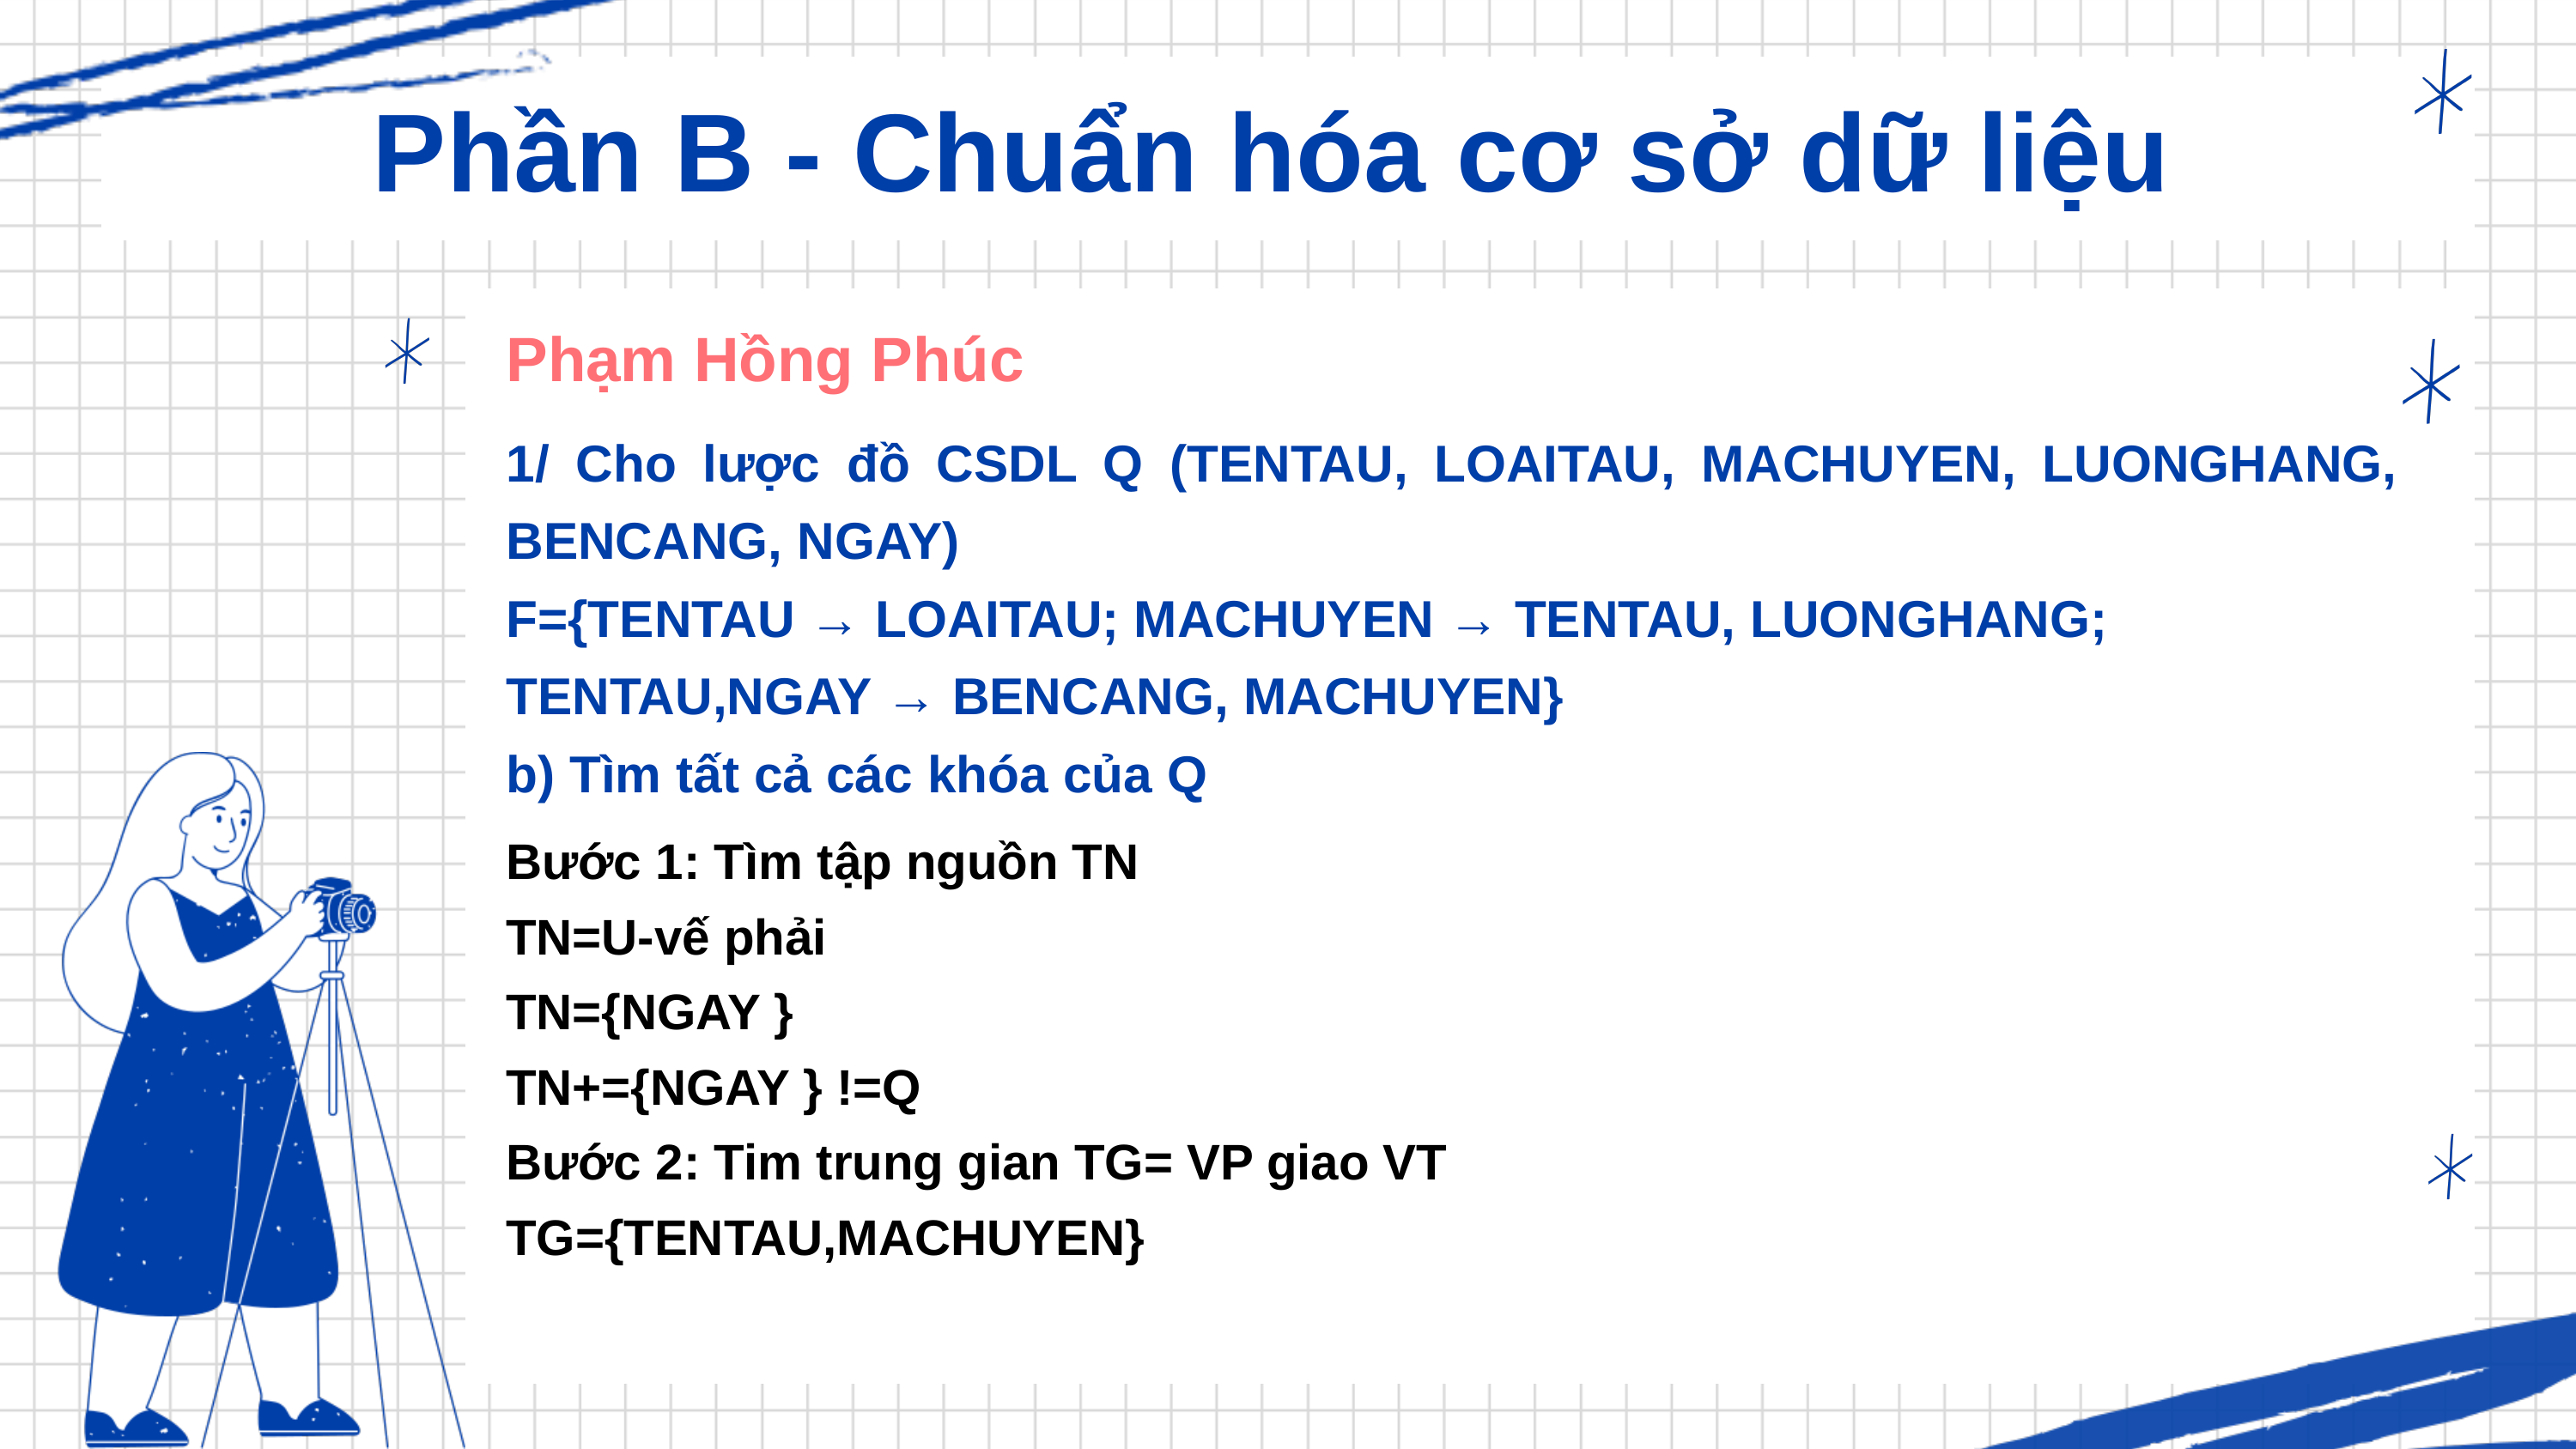

Phần B - Chuẩn hóa cơ sở dữ liệu

Phạm Hồng Phúc

1/ Cho lược đồ CSDL Q (TENTAU, LOAITAU, MACHUYEN, LUONGHANG, BENCANG, NGAY)
F={TENTAU → LOAITAU; MACHUYEN → TENTAU, LUONGHANG;
TENTAU,NGAY → BENCANG, MACHUYEN}
b) Tìm tất cả các khóa của Q

Bước 1: Tìm tập nguồn TN
TN=U-vế phải
TN={NGAY }
TN+={NGAY } !=Q
Bước 2: Tim trung gian TG= VP giao VT
TG={TENTAU,MACHUYEN}